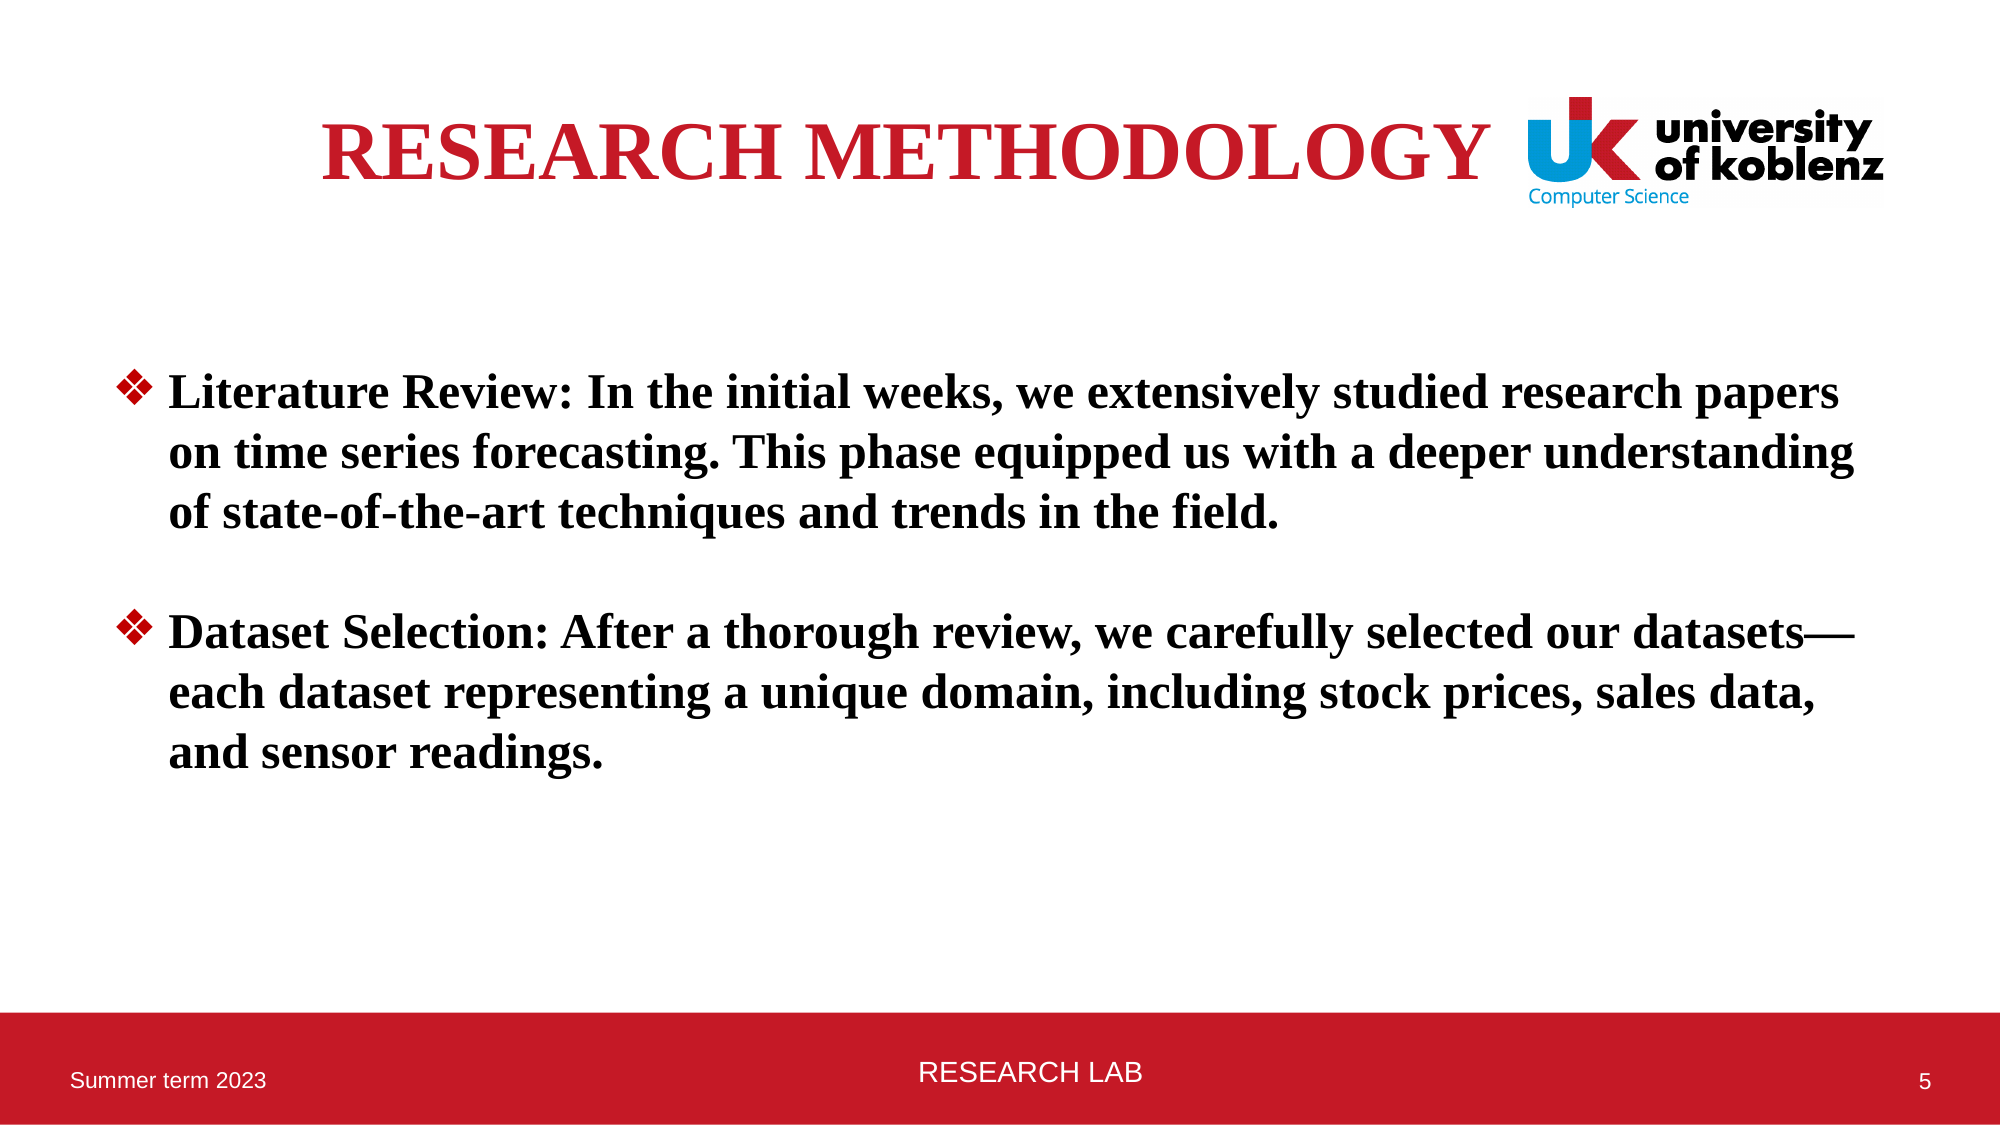

# RESEARCH METHODOLOGY

Literature Review: In the initial weeks, we extensively studied research papers on time series forecasting. This phase equipped us with a deeper understanding of state-of-the-art techniques and trends in the field.

Dataset Selection: After a thorough review, we carefully selected our datasets—each dataset representing a unique domain, including stock prices, sales data, and sensor readings.

RESEARCH LAB

Summer term 2023
5